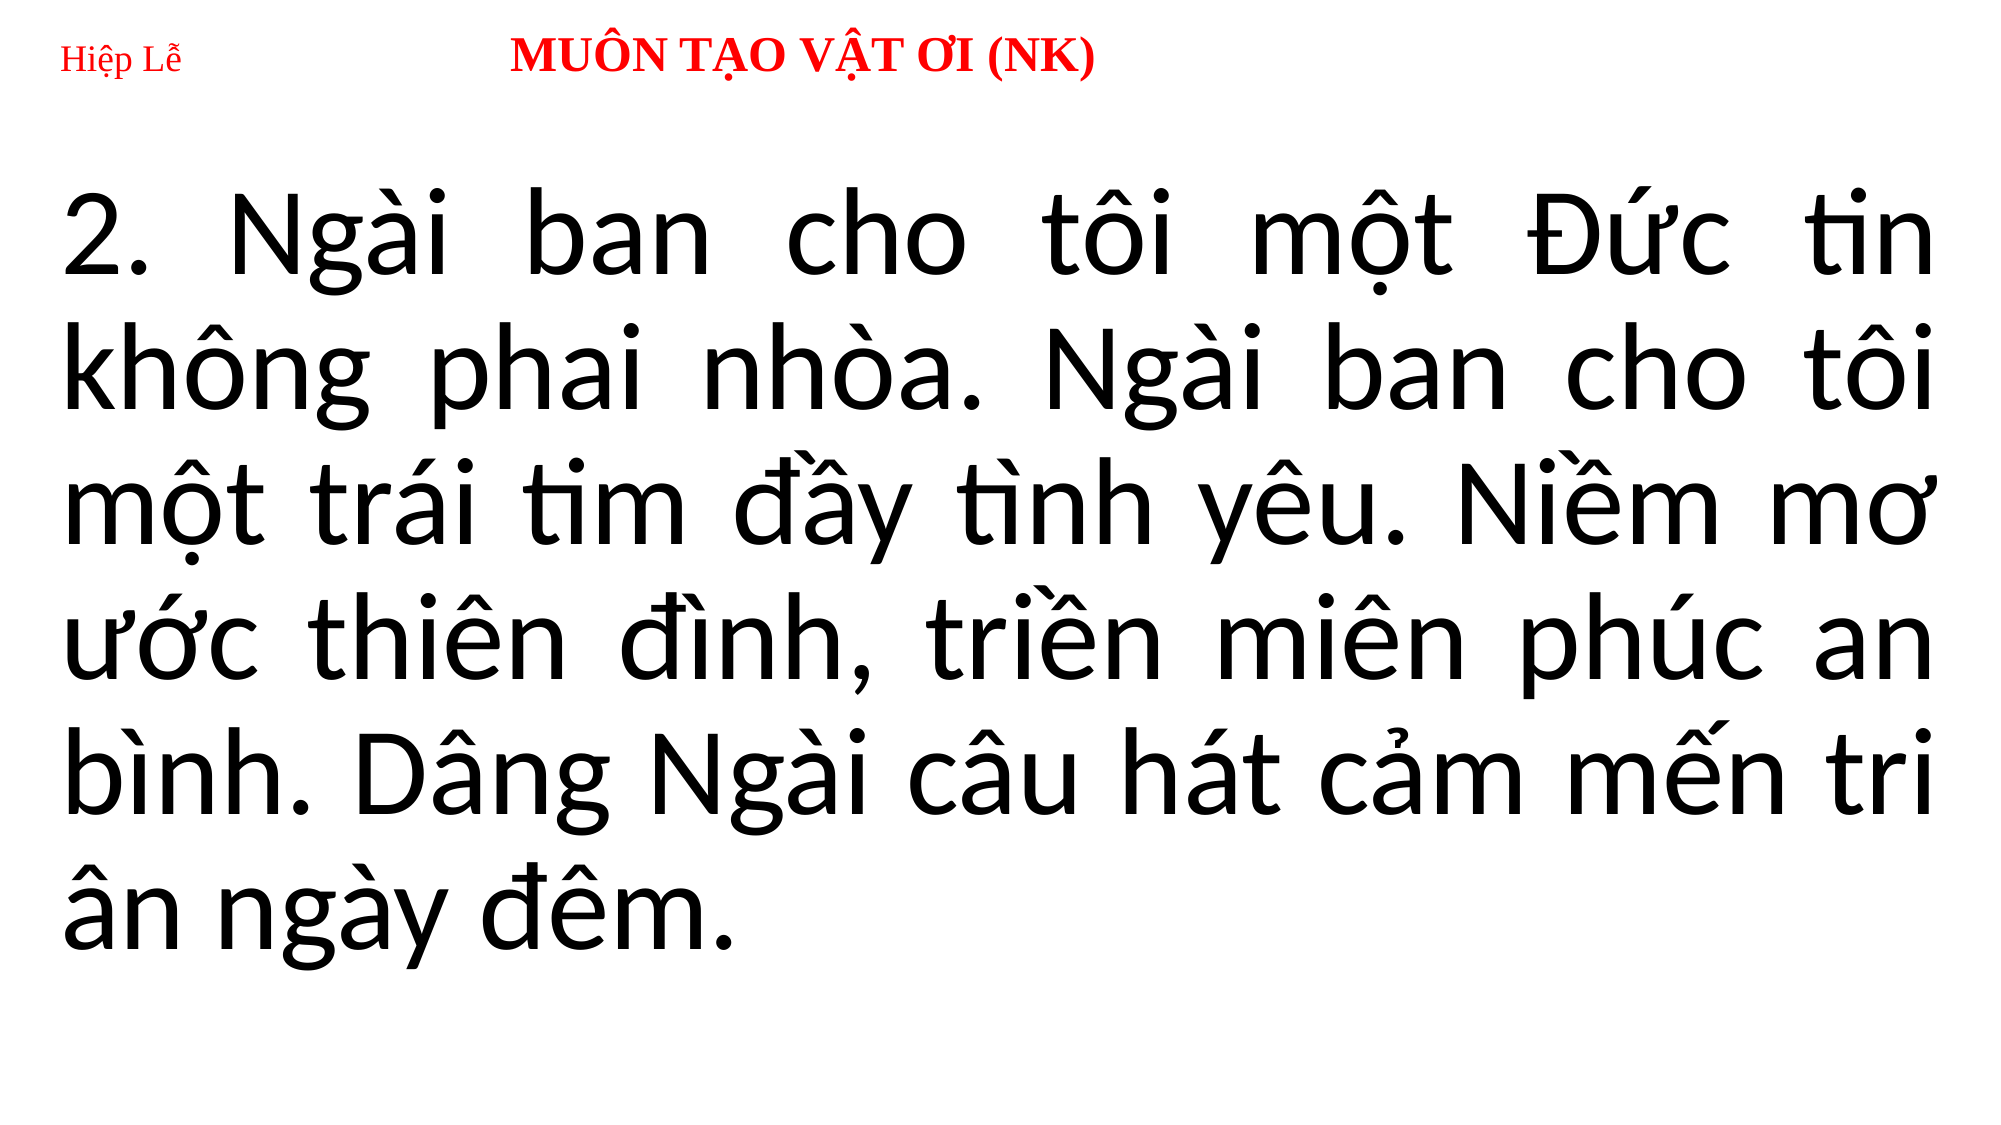

# Hiệp Lễ                    	MUÔN TẠO VẬT ƠI (NK)
2. Ngài ban cho tôi một Đức tin không phai nhòa. Ngài ban cho tôi một trái tim đầy tình yêu. Niềm mơ ước thiên đình, triền miên phúc an bình. Dâng Ngài câu hát cảm mến tri ân ngày đêm.